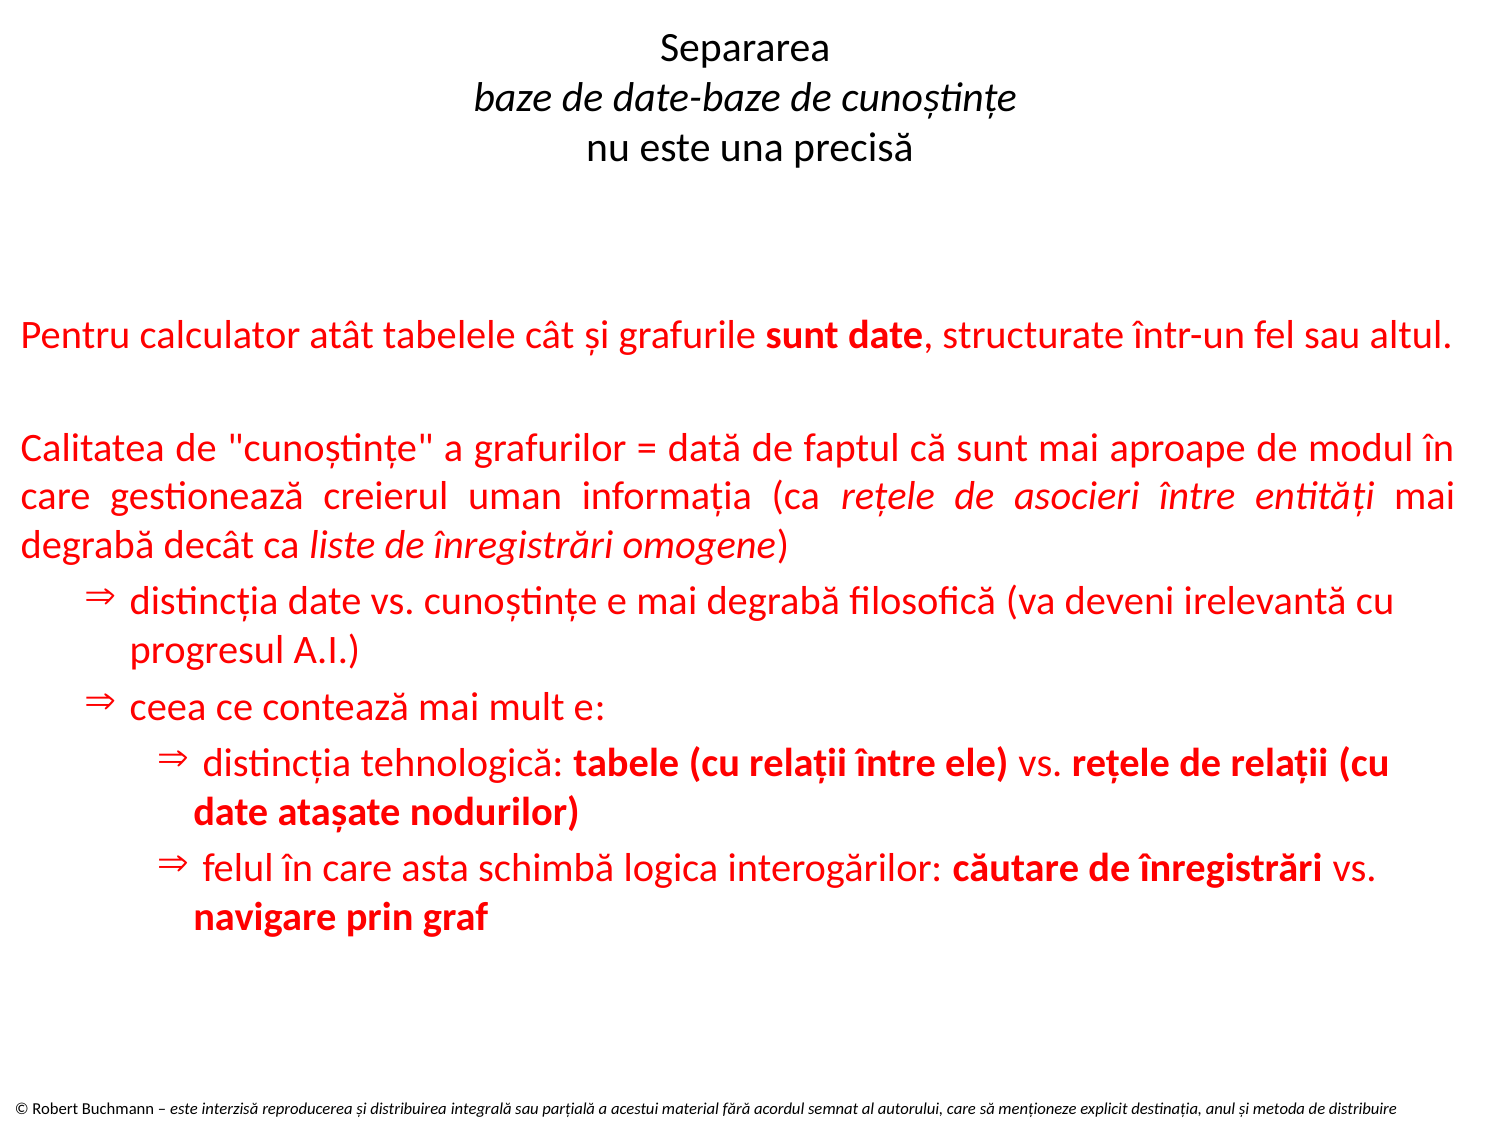

# Separarea baze de date-baze de cunoștințe nu este una precisă

Pentru calculator atât tabelele cât și grafurile sunt date, structurate într-un fel sau altul.

Calitatea de "cunoștințe" a grafurilor = dată de faptul că sunt mai aproape de modul în care gestionează creierul uman informația (ca rețele de asocieri între entități mai degrabă decât ca liste de înregistrări omogene)
distincția date vs. cunoștințe e mai degrabă filosofică (va deveni irelevantă cu progresul A.I.)
ceea ce contează mai mult e:
 distincția tehnologică: tabele (cu relații între ele) vs. rețele de relații (cu date atașate nodurilor)
 felul în care asta schimbă logica interogărilor: căutare de înregistrări vs. navigare prin graf